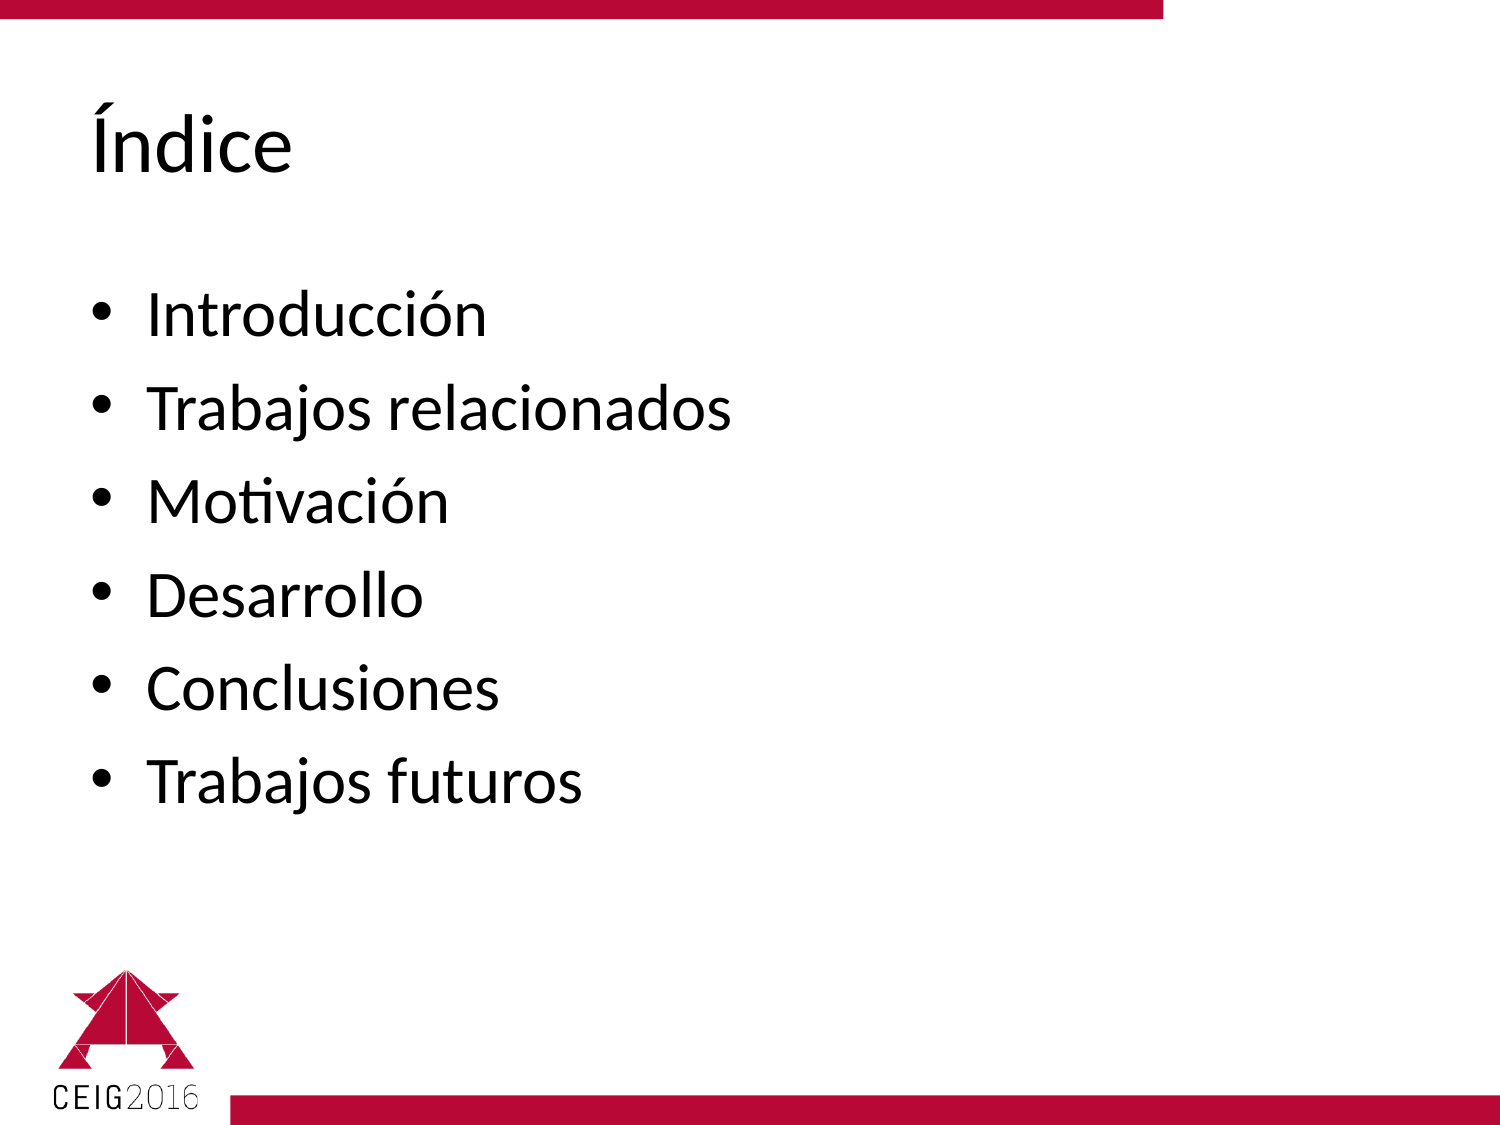

# Índice
Introducción
Trabajos relacionados
Motivación
Desarrollo
Conclusiones
Trabajos futuros